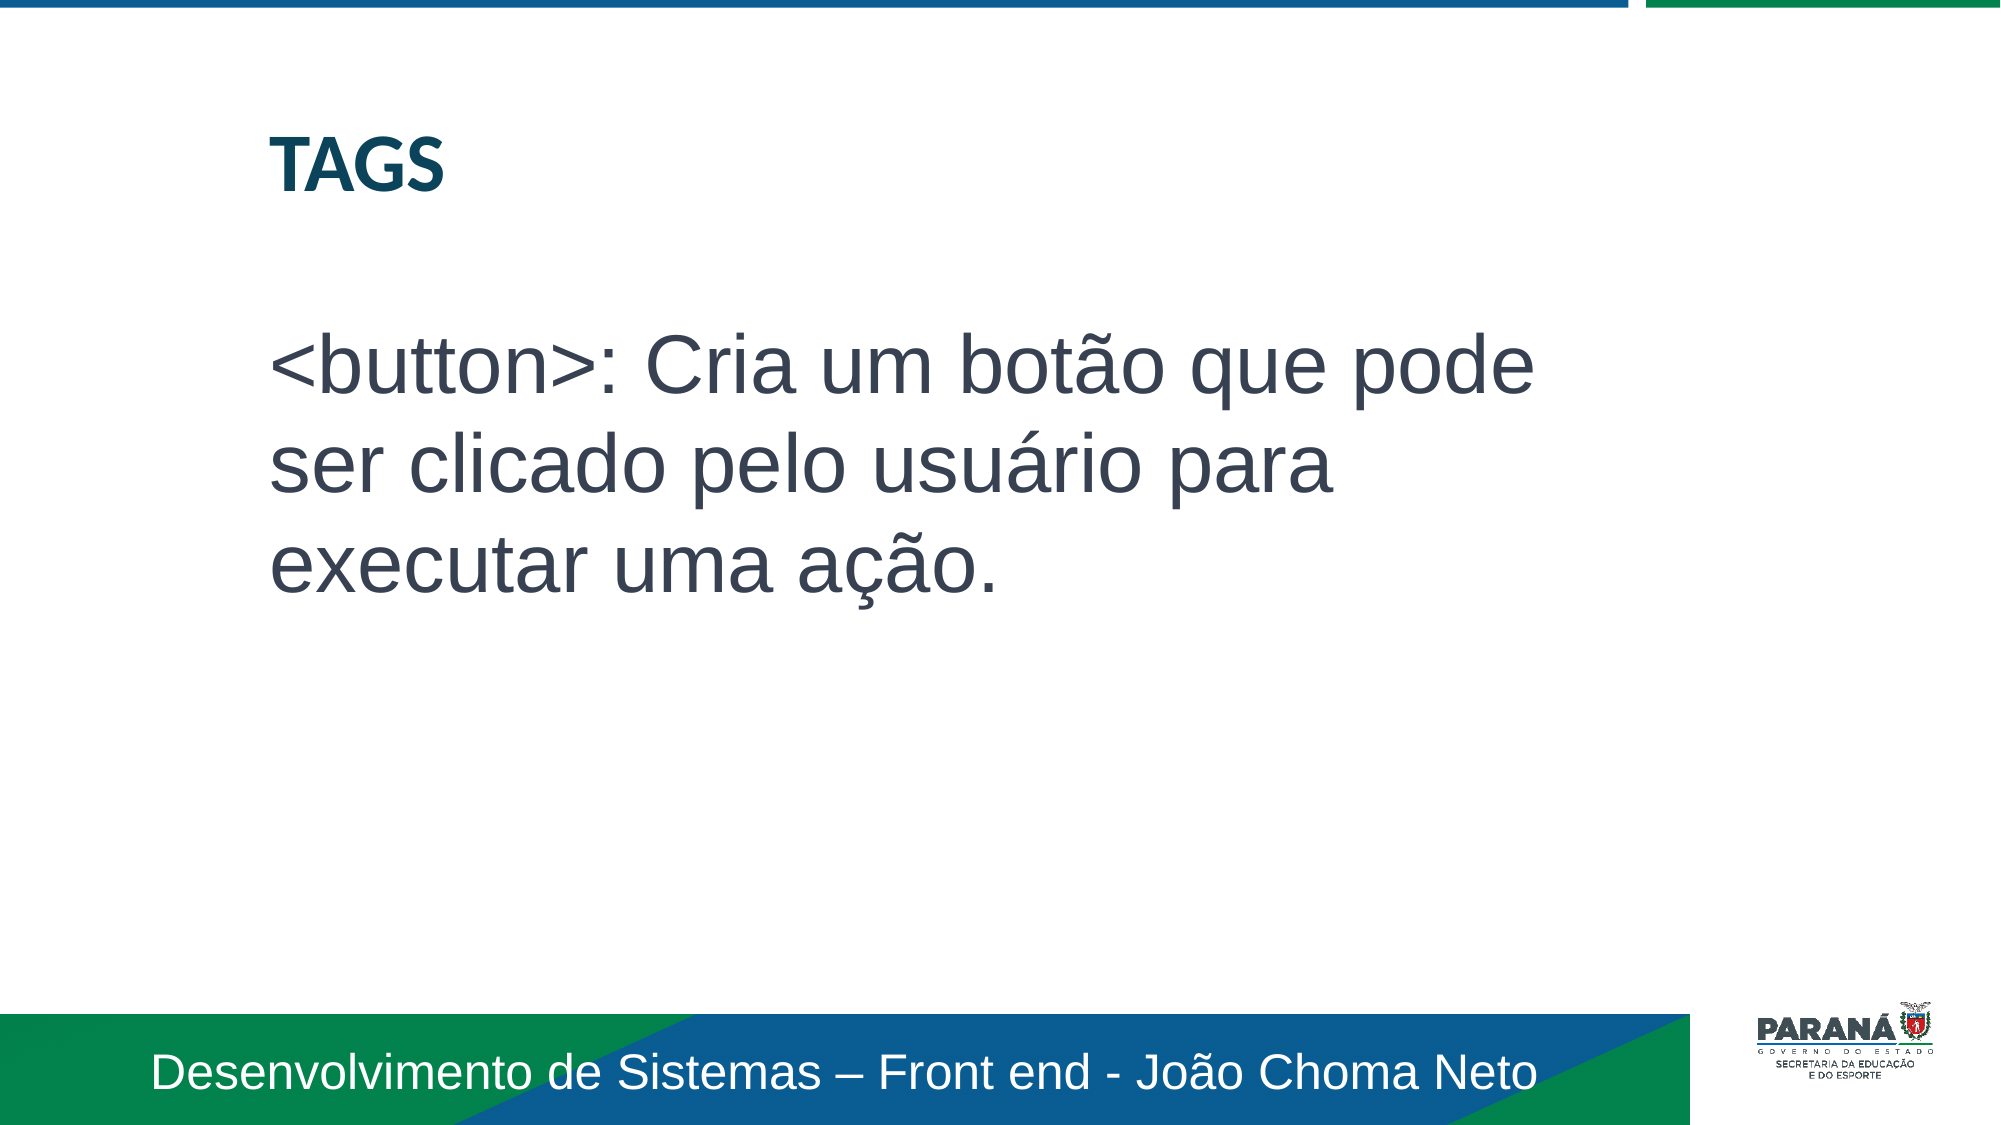

TAGS
<button>: Cria um botão que pode ser clicado pelo usuário para executar uma ação.